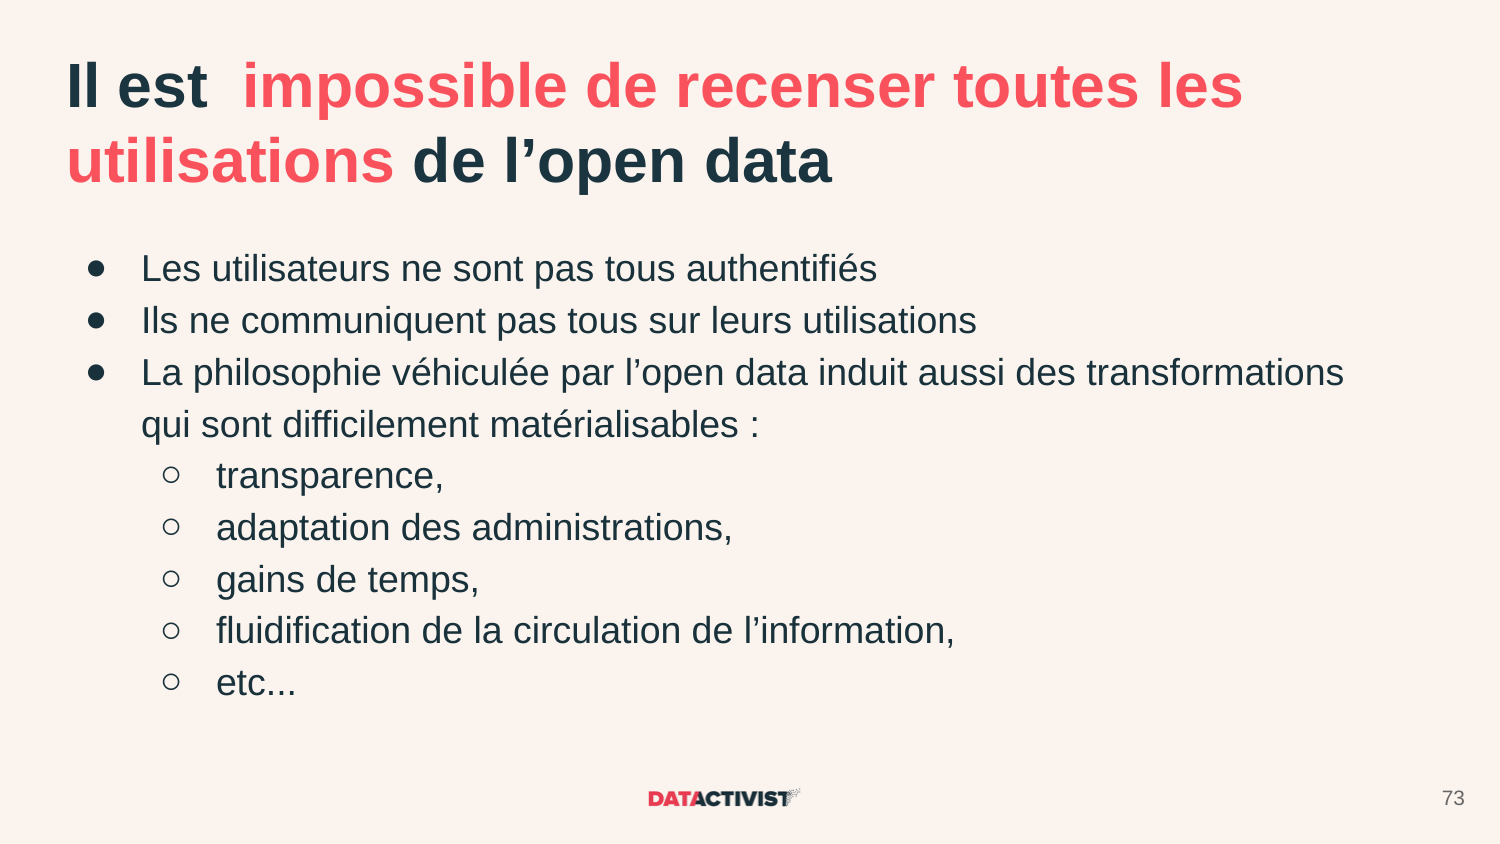

# Il est  impossible de recenser toutes les utilisations de l’open data

Les utilisateurs ne sont pas tous authentifiés
Ils ne communiquent pas tous sur leurs utilisations
La philosophie véhiculée par l’open data induit aussi des transformations qui sont difficilement matérialisables :
transparence,
adaptation des administrations,
gains de temps,
fluidification de la circulation de l’information,
etc...

73